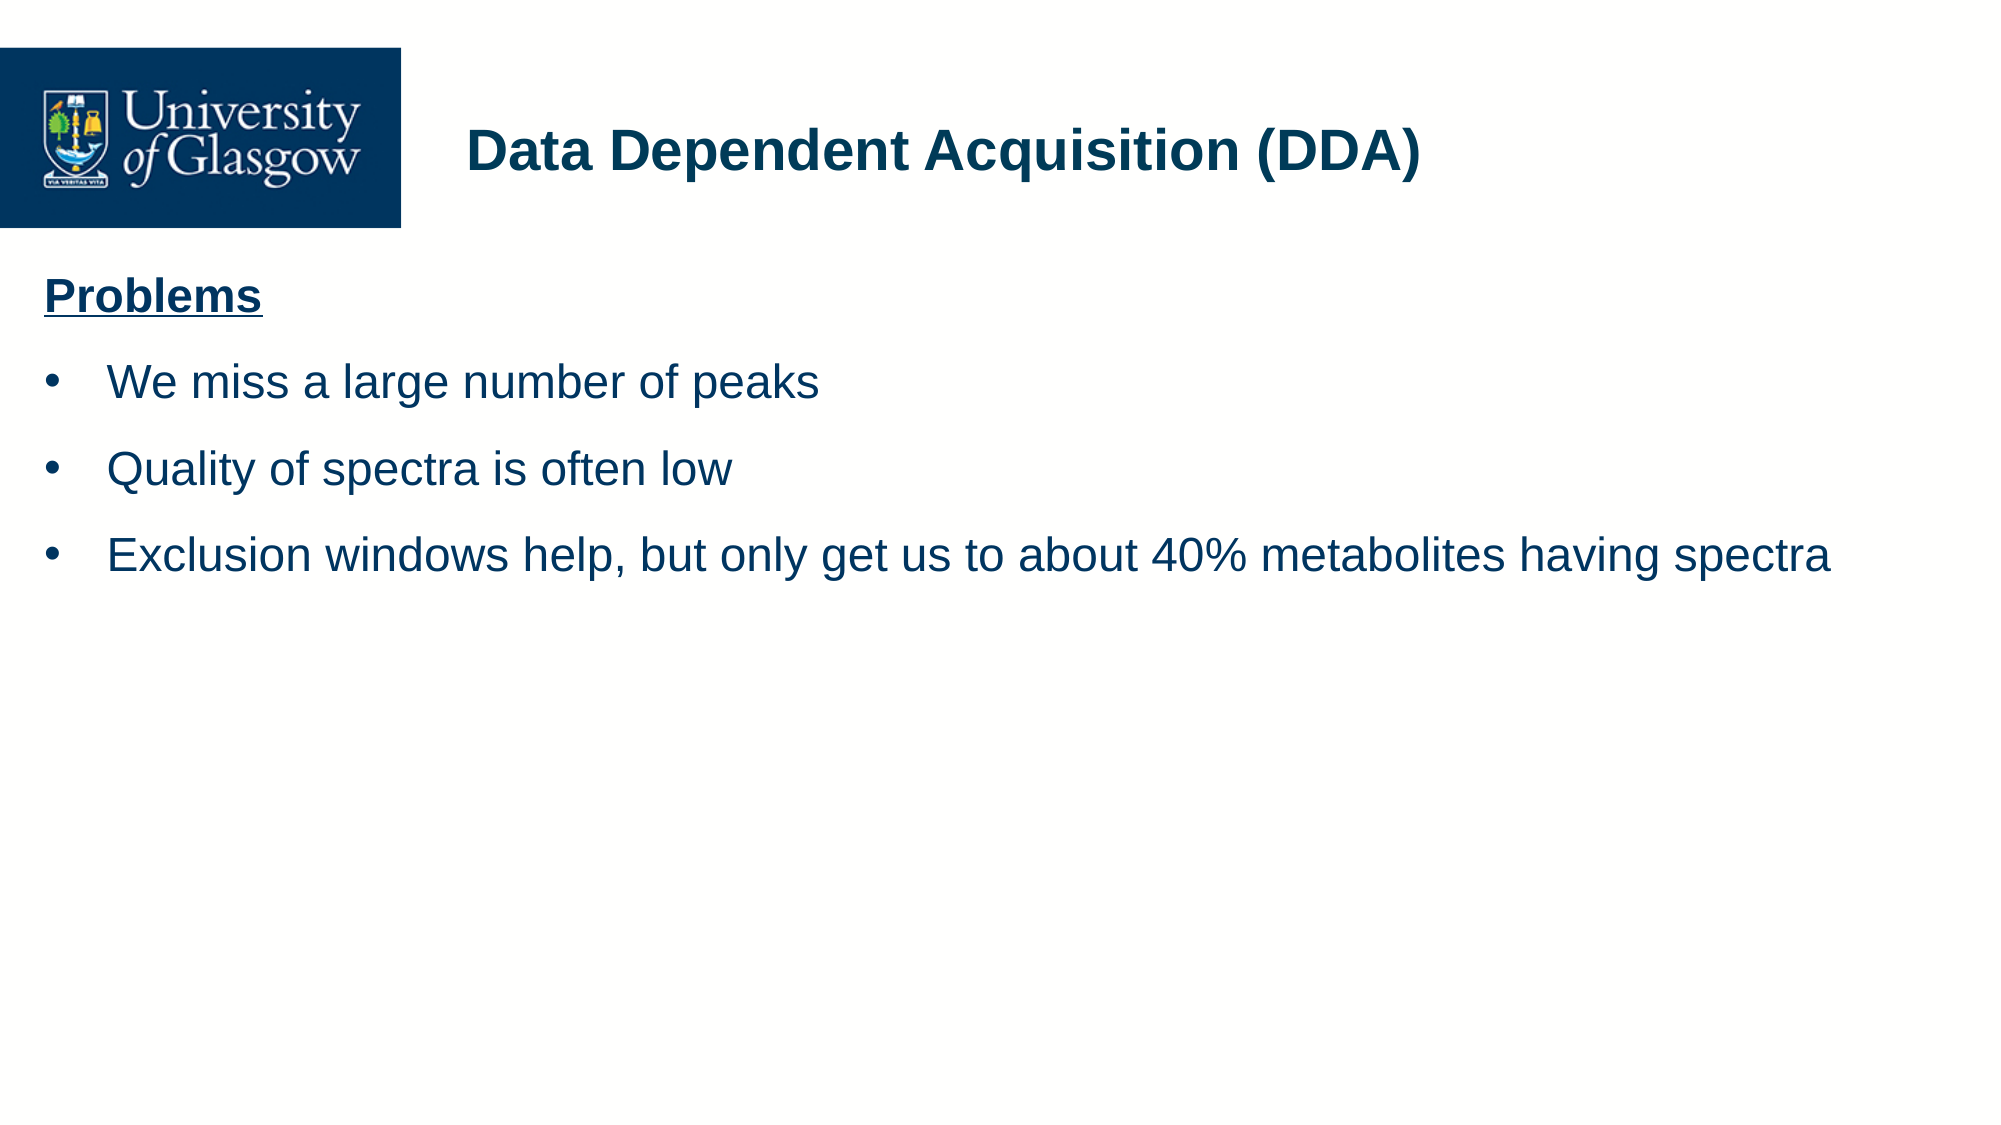

# Data Dependent Acquisition (DDA)
Problems
We miss a large number of peaks
Quality of spectra is often low
Exclusion windows help, but only get us to about 40% metabolites having spectra